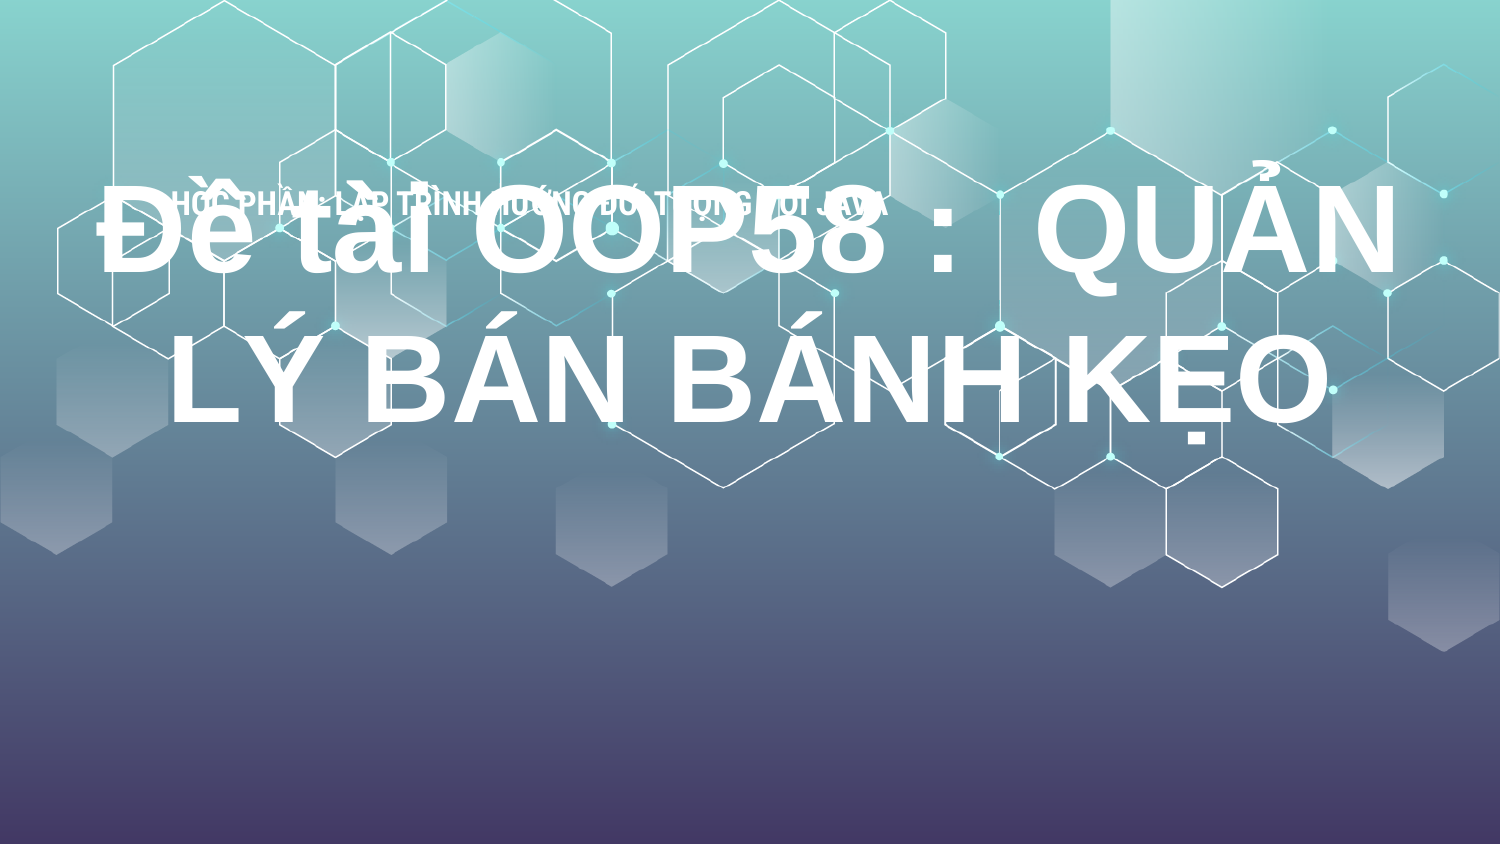

HỌC PHẦN: LẬP TRÌNH HƯỚNG ĐỐI TƯỢNG VỚI JAVA
# Đề tài OOP58 :  QUẢN LÝ BÁN BÁNH KẸO